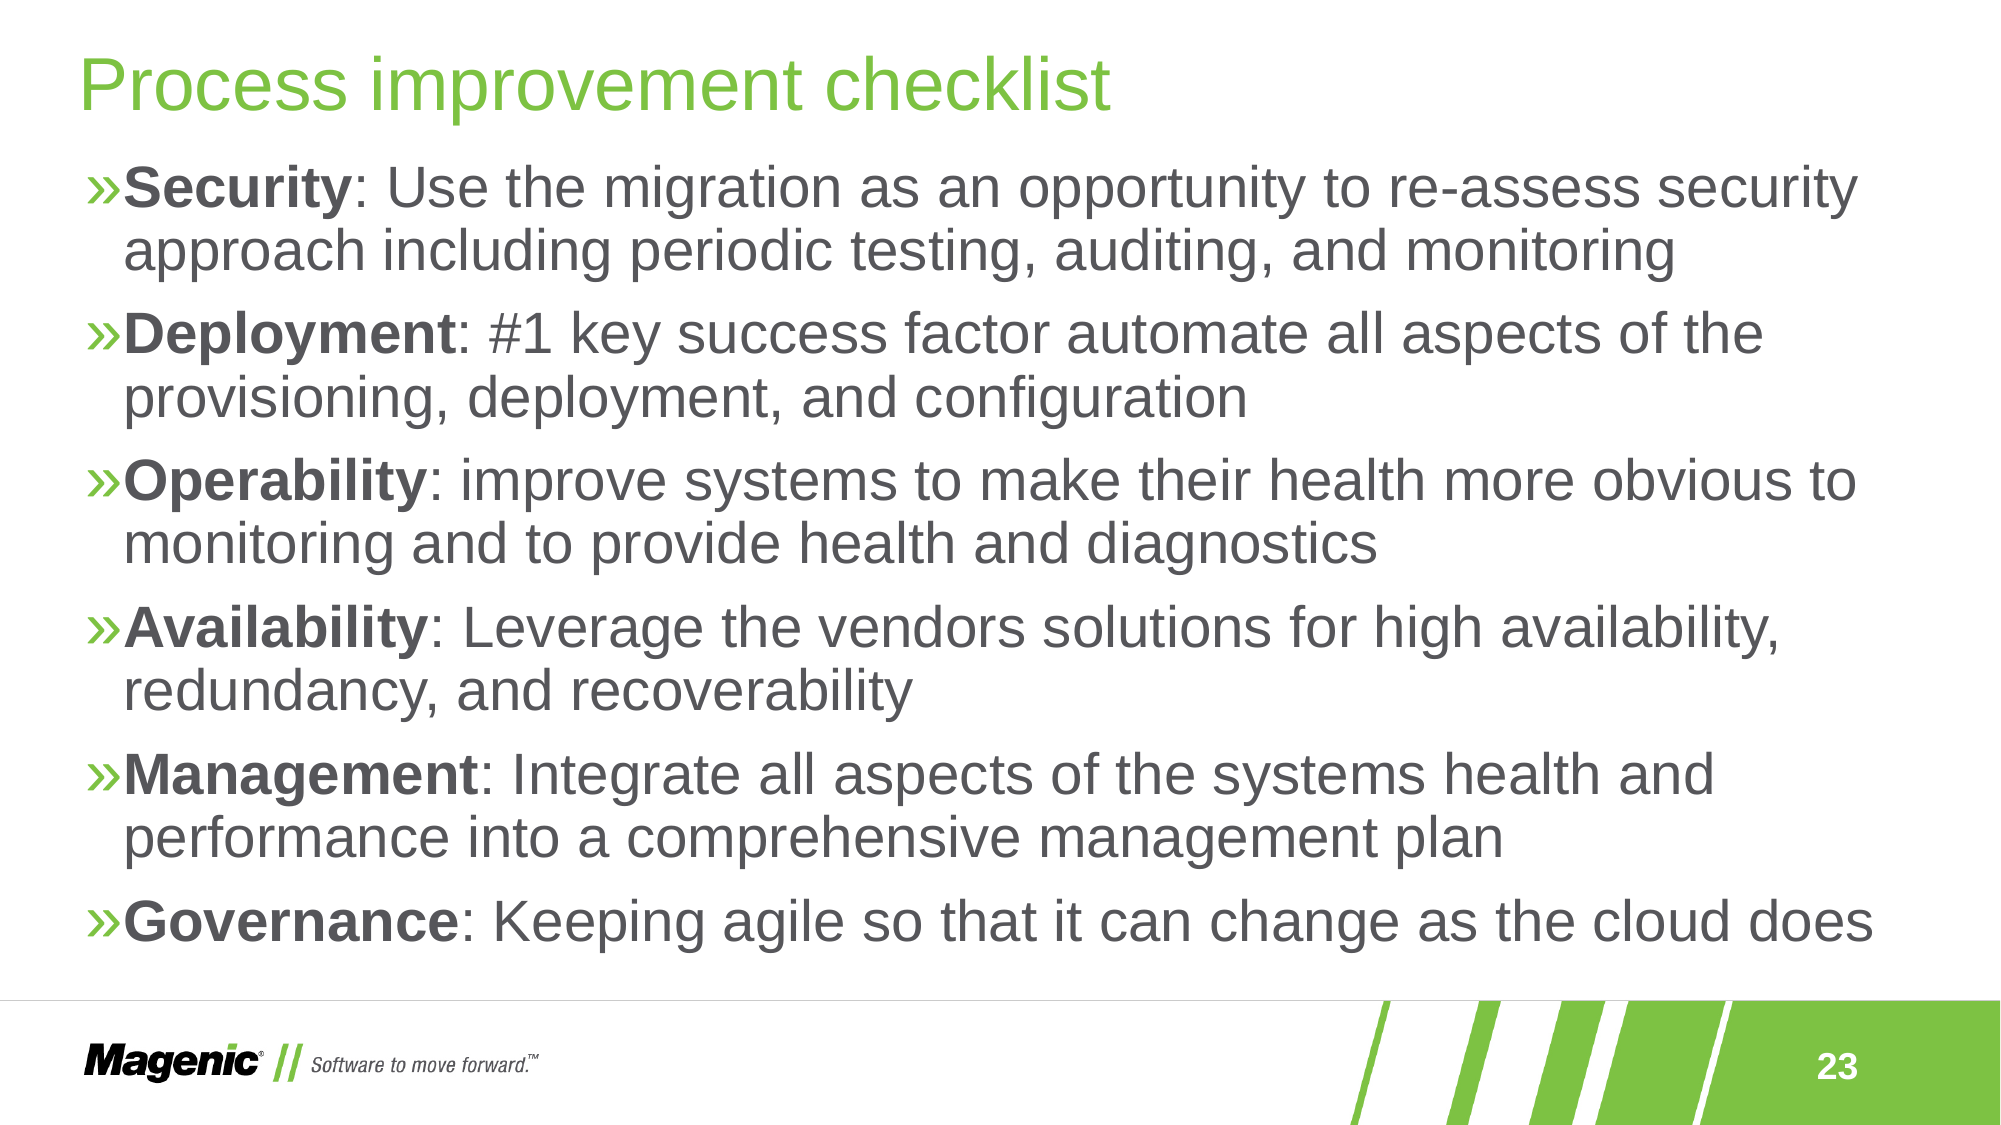

# Process improvement checklist
Security: Use the migration as an opportunity to re-assess security approach including periodic testing, auditing, and monitoring
Deployment: #1 key success factor automate all aspects of the provisioning, deployment, and configuration
Operability: improve systems to make their health more obvious to monitoring and to provide health and diagnostics
Availability: Leverage the vendors solutions for high availability, redundancy, and recoverability
Management: Integrate all aspects of the systems health and performance into a comprehensive management plan
Governance: Keeping agile so that it can change as the cloud does